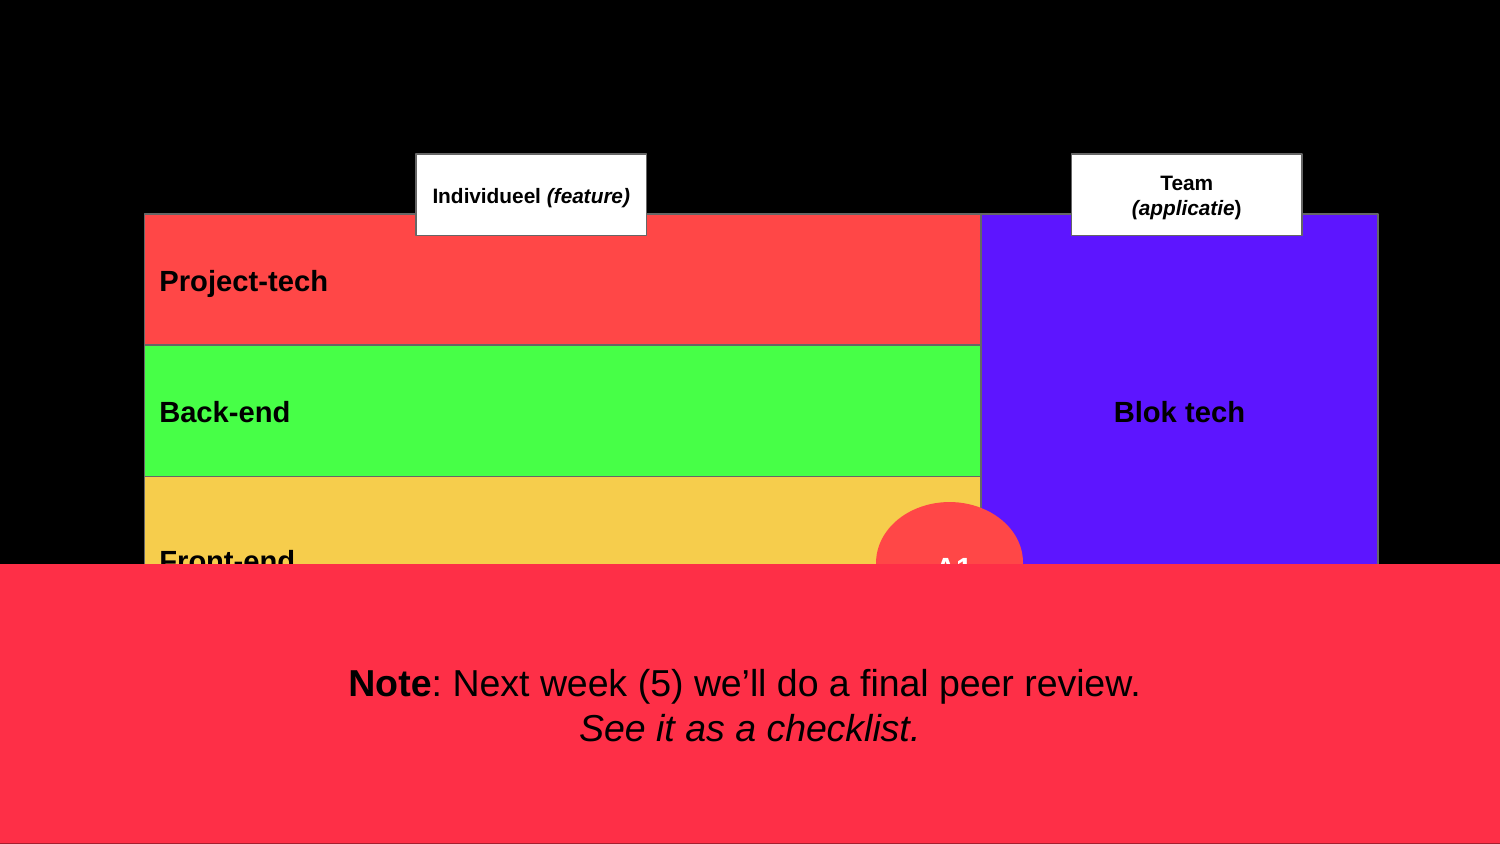

Individueel (feature)
Team
(applicatie)
Project-tech
Blok tech
Back-end

Front-end
 A1
Note: Next week (5) we’ll do a final peer review.
See it as a checklist.
w1
w5
w8
Week-4